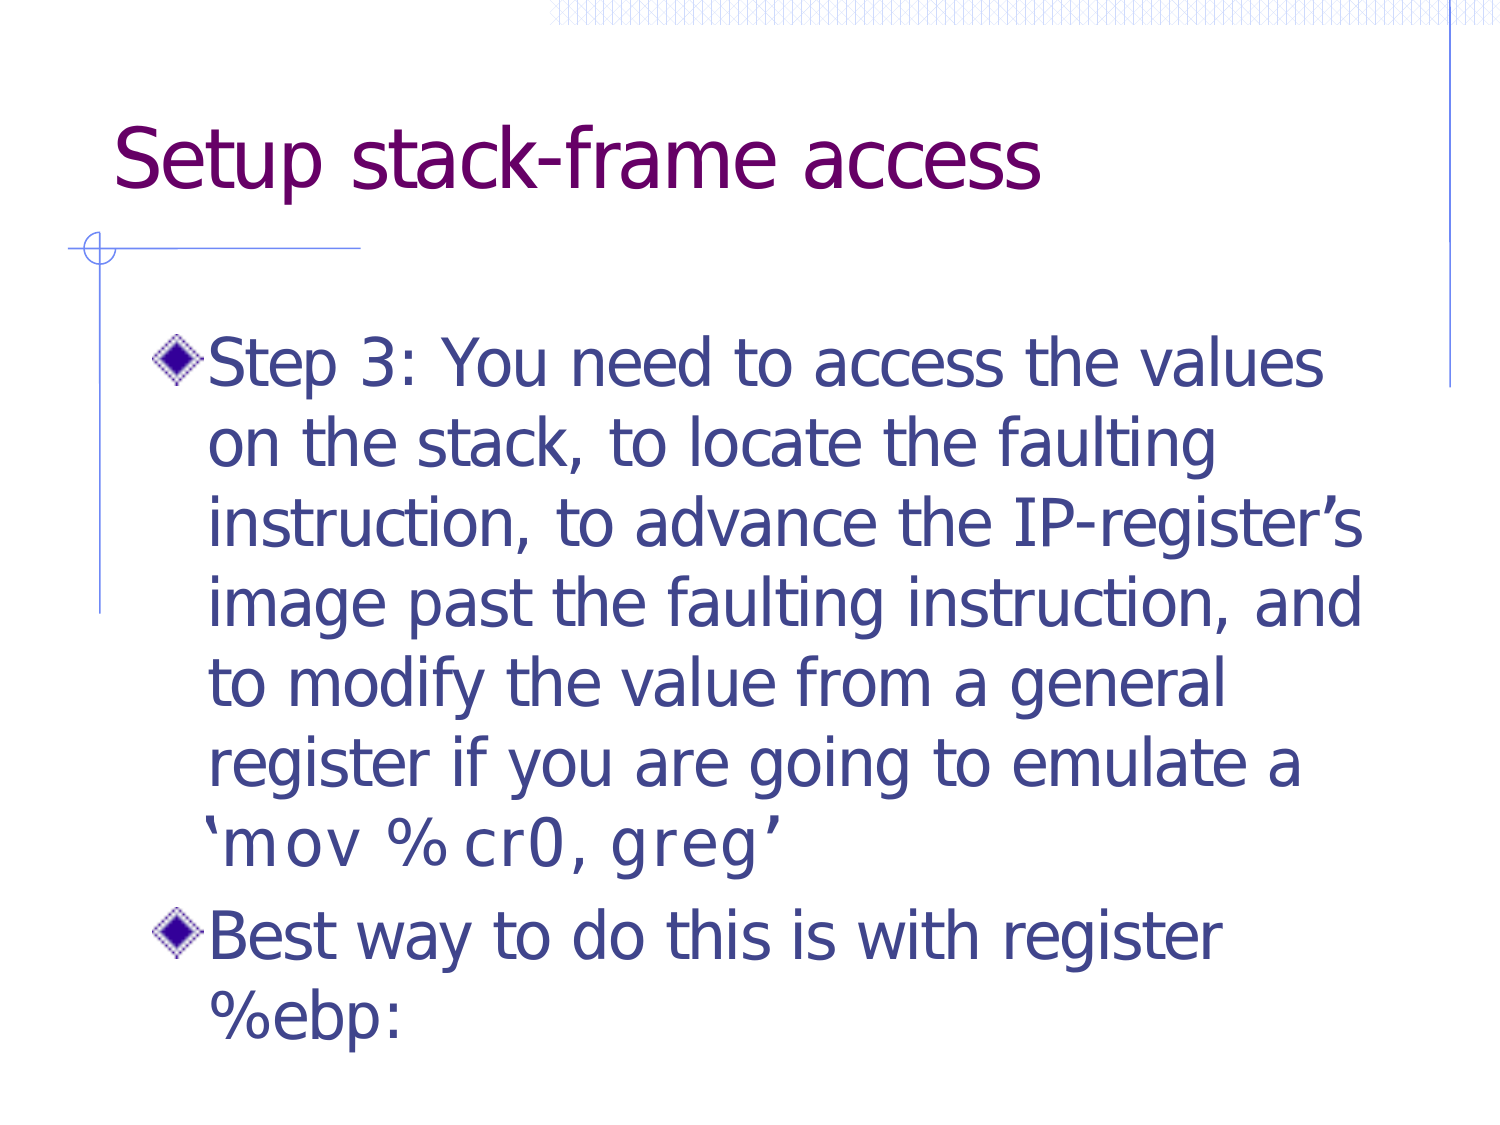

# Setup stack-frame access
Step 3: You need to access the values on the stack, to locate the faulting instruction, to advance the IP-register’s image past the faulting instruction, and to modify the value from a general register if you are going to emulate a ‘mov %cr0, greg’
Best way to do this is with register %ebp: